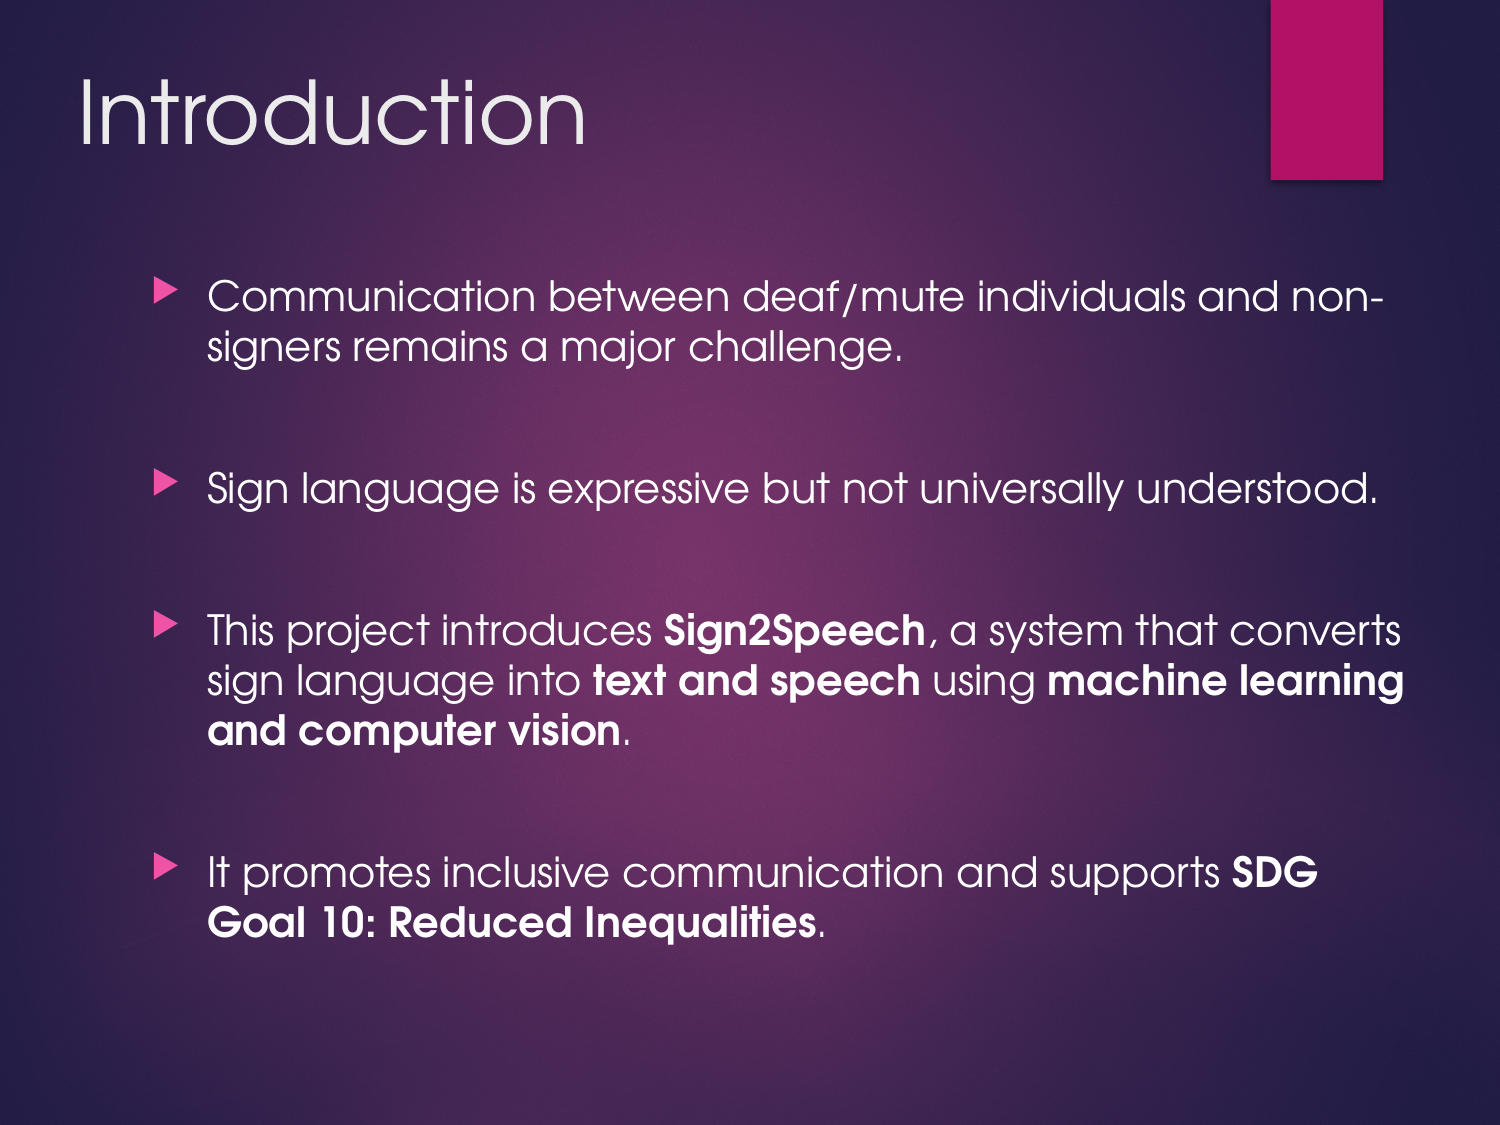

# Introduction
Communication between deaf/mute individuals and non-signers remains a major challenge.

Sign language is expressive but not universally understood.

This project introduces Sign2Speech, a system that converts sign language into text and speech using machine learning and computer vision.

It promotes inclusive communication and supports SDG Goal 10: Reduced Inequalities.